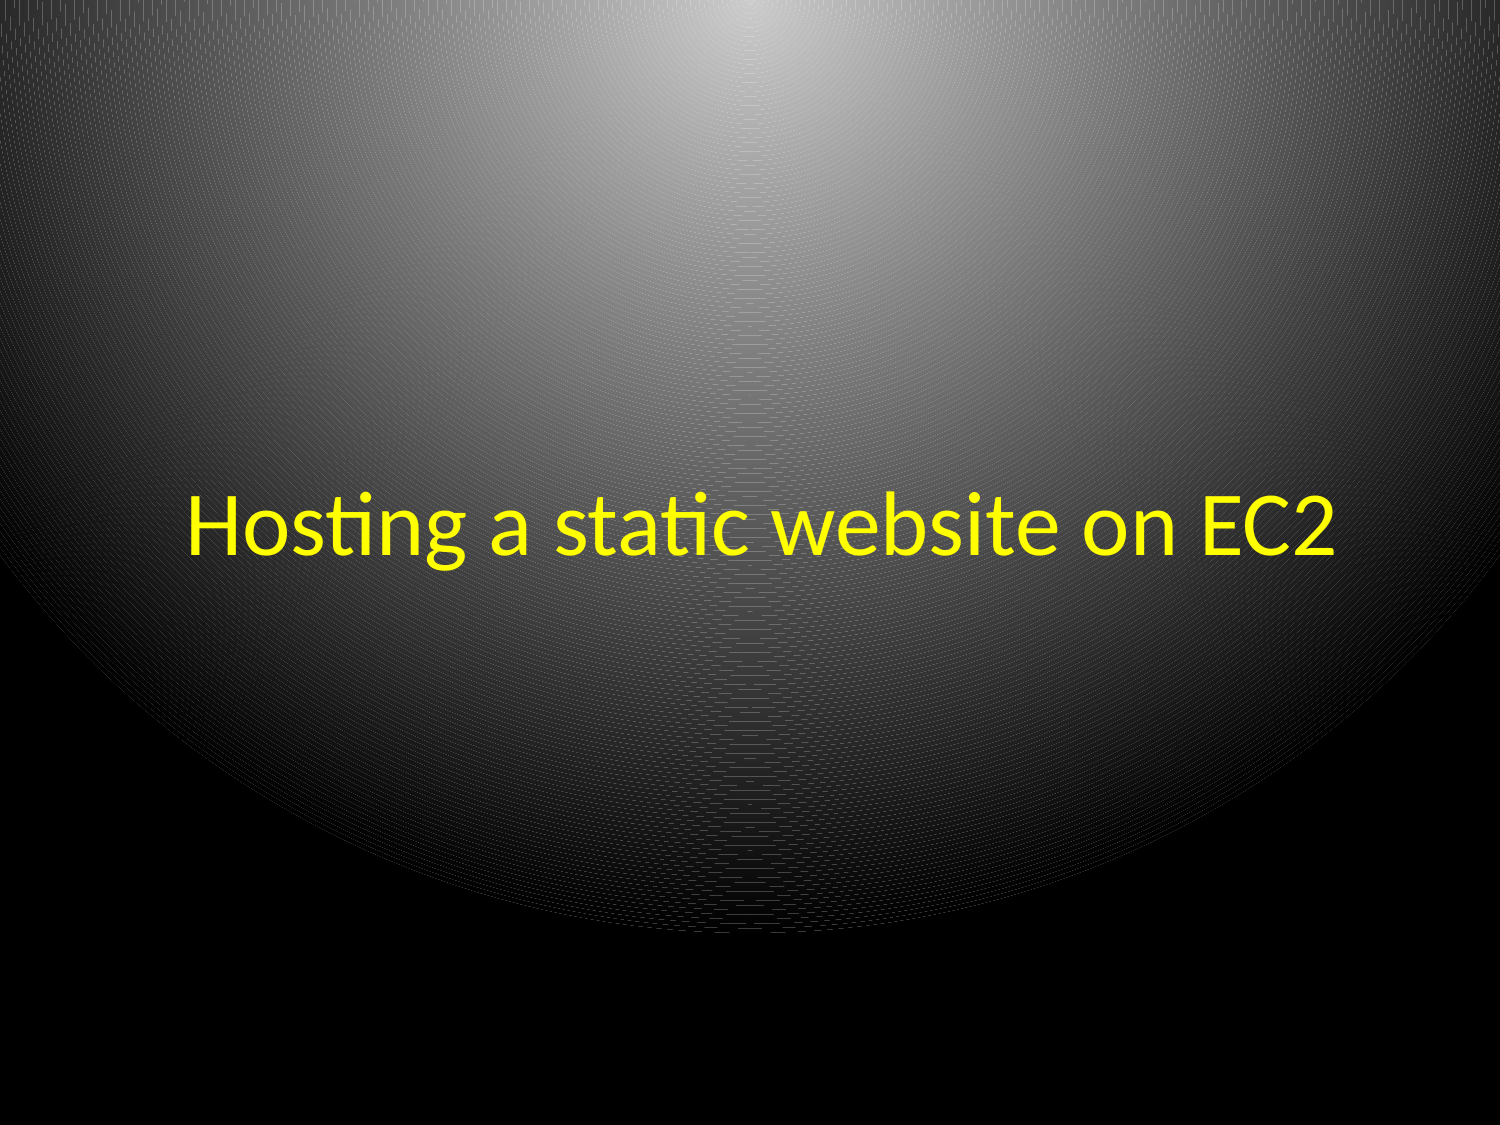

# Hosting a static website on EC2